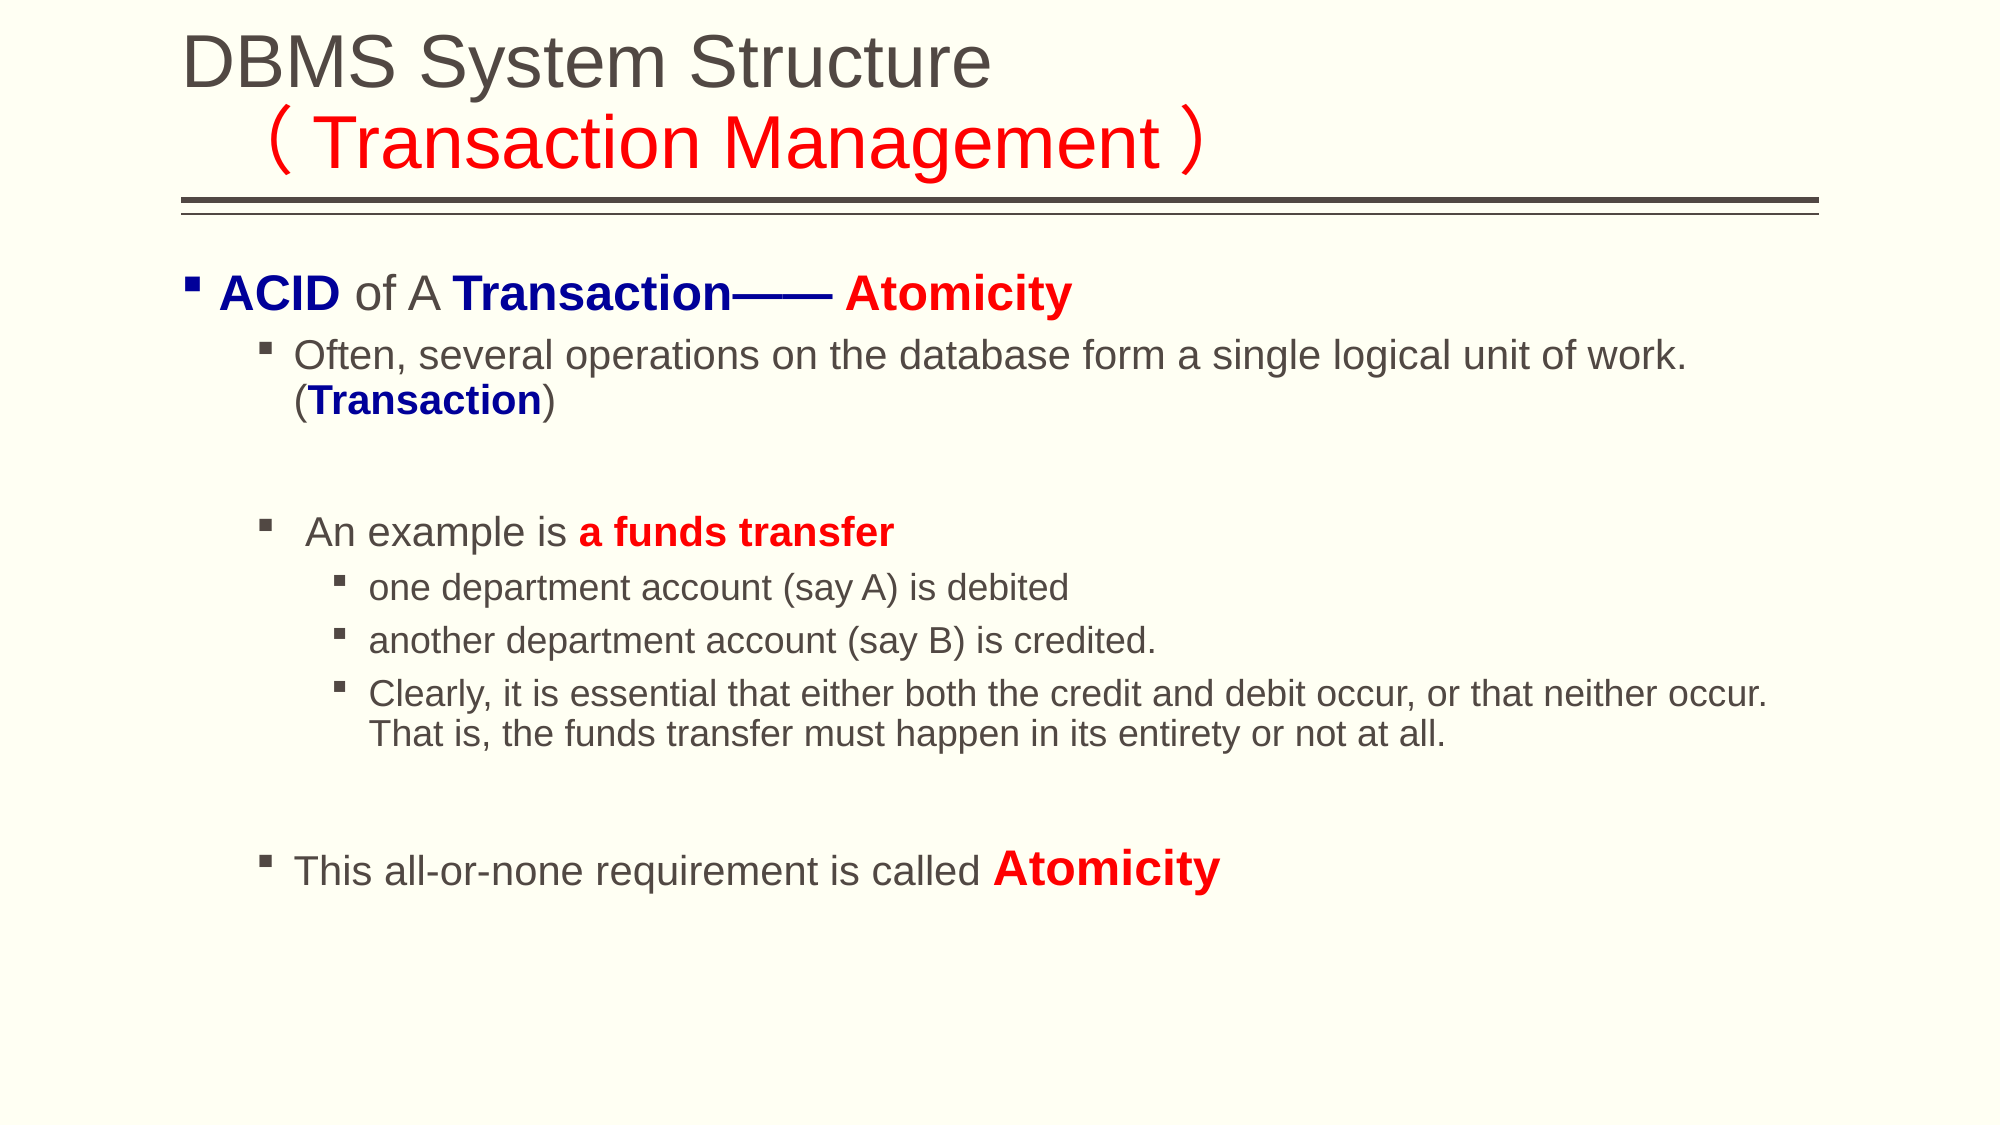

# DBMS System Structure （Transaction Management）
ACID of A Transaction—— Atomicity
Often, several operations on the database form a single logical unit of work.(Transaction)

 An example is a funds transfer
one department account (say A) is debited
another department account (say B) is credited.
Clearly, it is essential that either both the credit and debit occur, or that neither occur. That is, the funds transfer must happen in its entirety or not at all.

This all-or-none requirement is called Atomicity